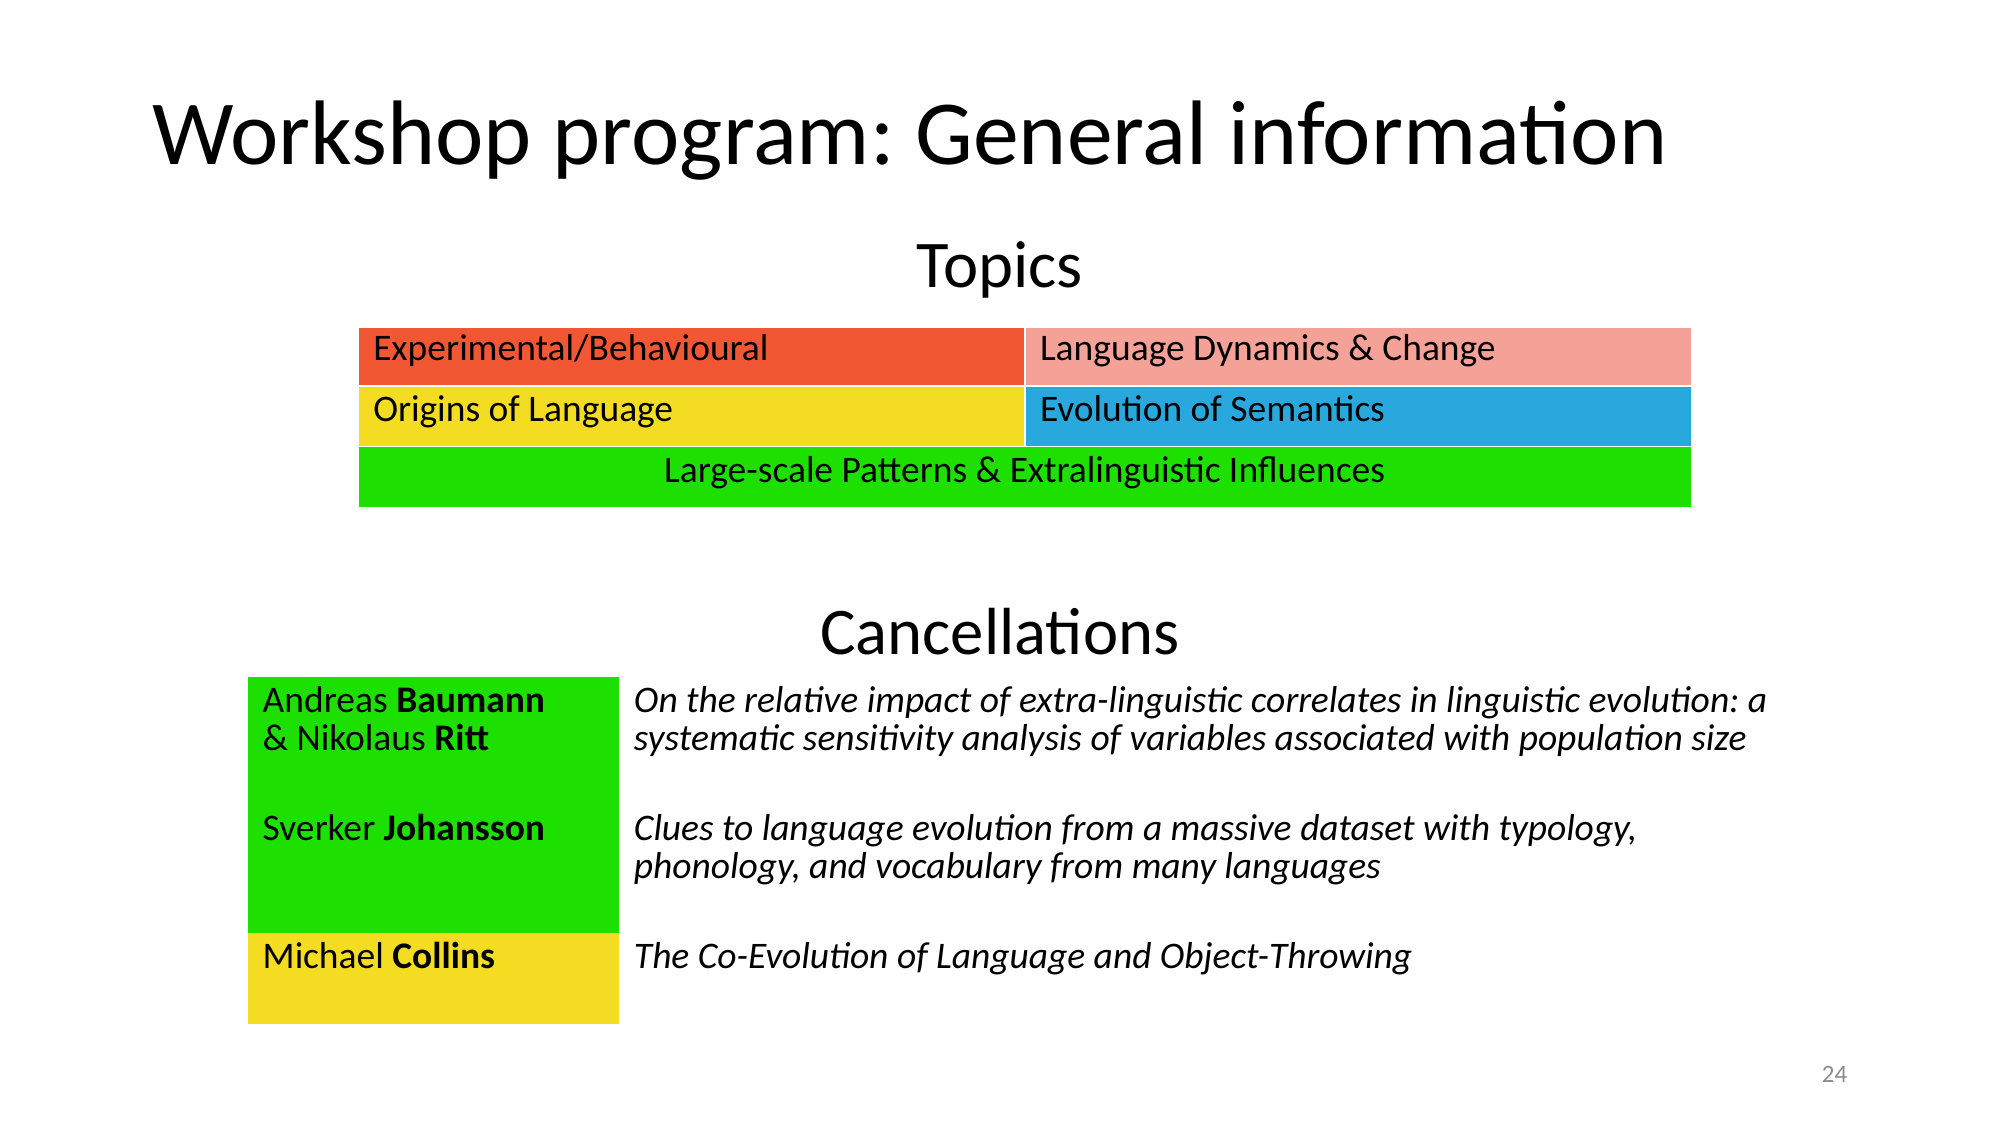

# Workshop program: General information
Topics
|  |  |
| --- | --- |
| Experimental/Behavioural | Language Dynamics & Change |
| Origins of Language | Evolution of Semantics |
| Large-scale Patterns & Extralinguistic Influences |  |
Cancellations
|  |  |
| --- | --- |
| Andreas Baumann & Nikolaus Ritt | On the relative impact of extra-linguistic correlates in linguistic evolution: a systematic sensitivity analysis of variables associated with population size |
| Sverker Johansson | Clues to language evolution from a massive dataset with typology, phonology, and vocabulary from many languages |
| Michael Collins | The Co-Evolution of Language and Object-Throwing |
24